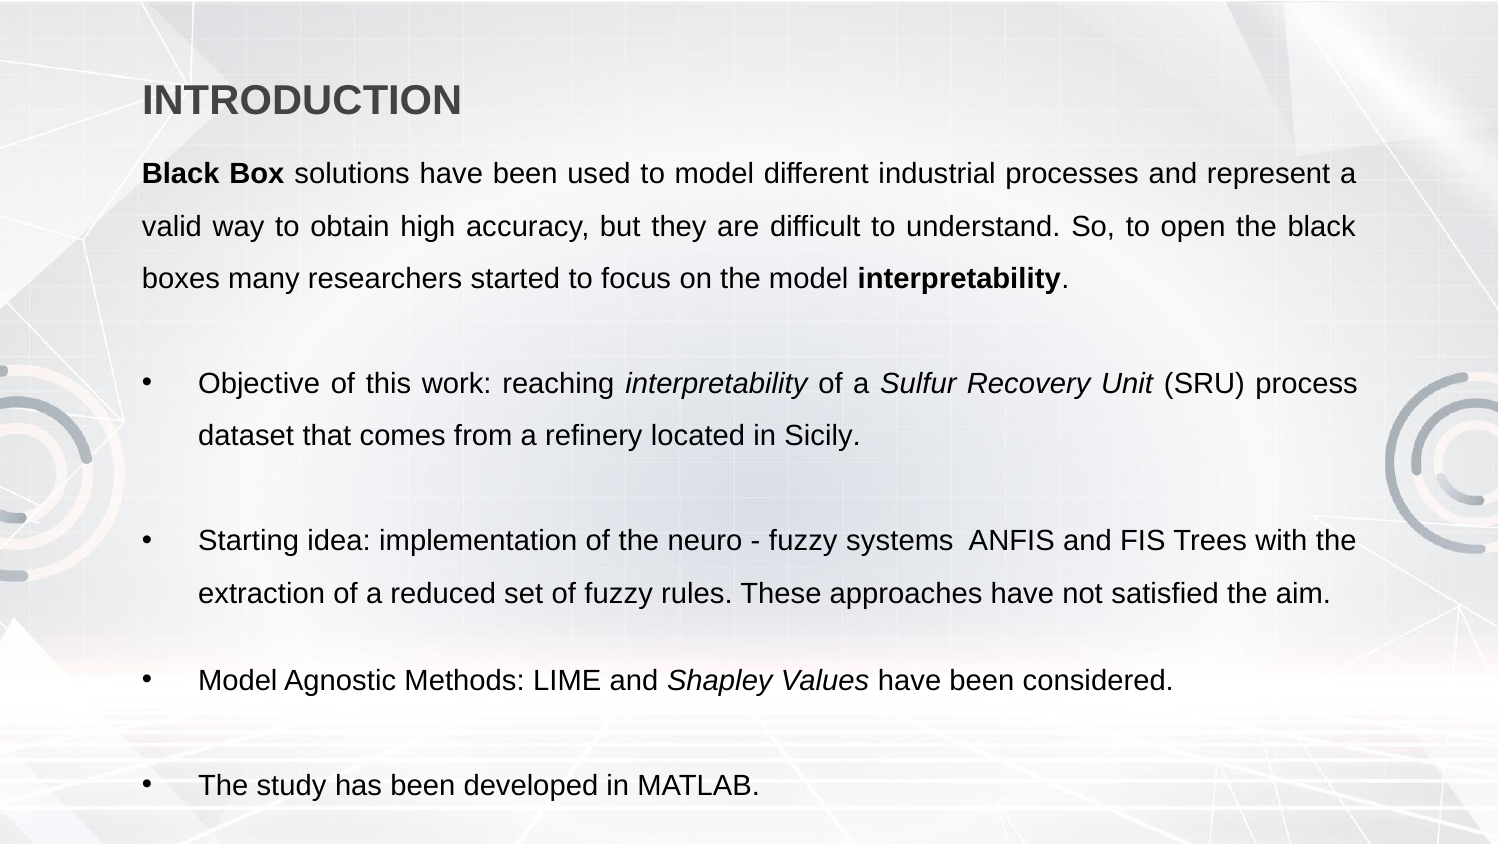

# INTRODUCTION

Black Box solutions have been used to model different industrial processes and represent a valid way to obtain high accuracy, but they are difficult to understand. So, to open the black boxes many researchers started to focus on the model interpretability.

Objective of this work: reaching interpretability of a Sulfur Recovery Unit (SRU) process dataset that comes from a refinery located in Sicily.

Starting idea: implementation of the neuro - fuzzy systems  ANFIS and FIS Trees with the extraction of a reduced set of fuzzy rules. These approaches have not satisfied the aim.

Model Agnostic Methods: LIME and Shapley Values have been considered.

The study has been developed in MATLAB.